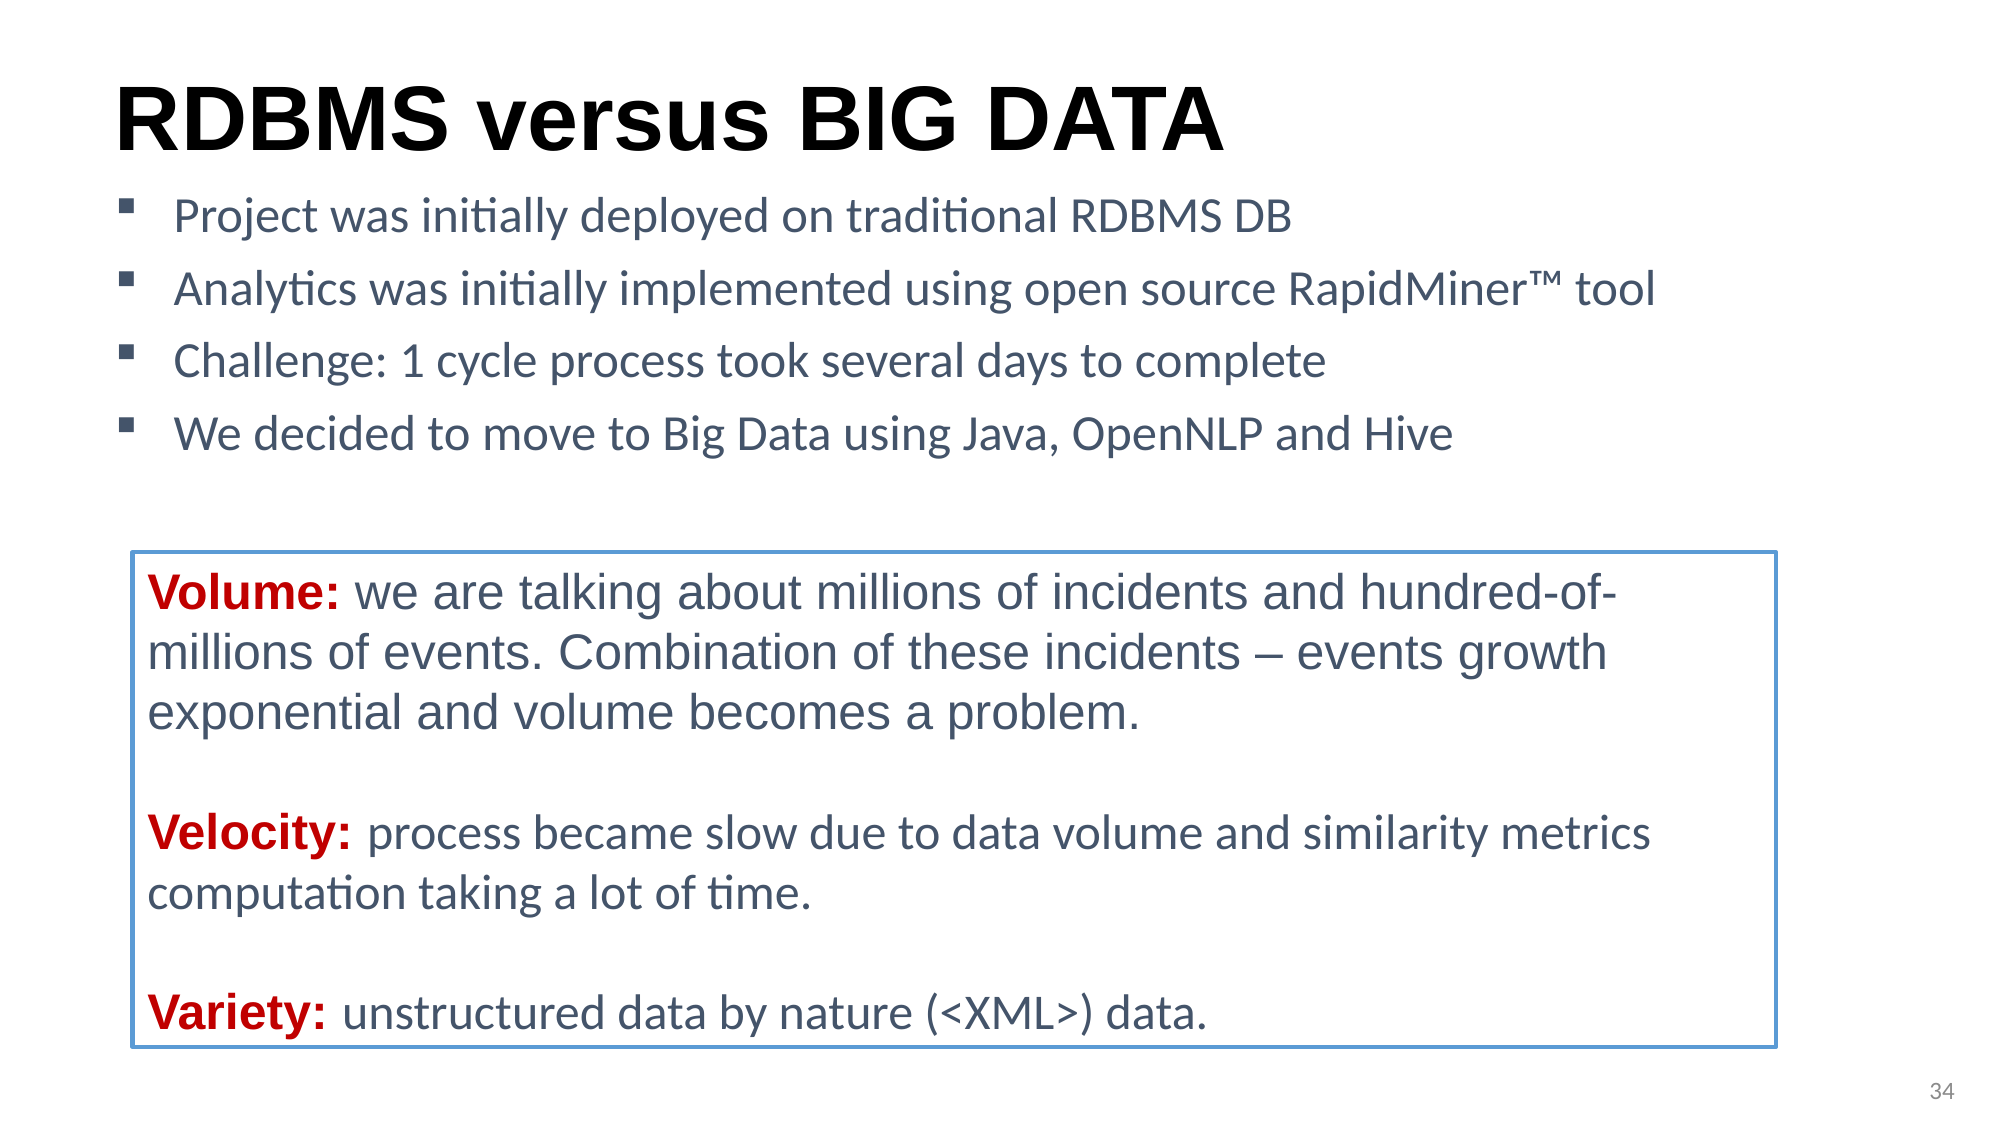

# RDBMS versus BIG DATA
Project was initially deployed on traditional RDBMS DB
Analytics was initially implemented using open source RapidMiner™ tool
Challenge: 1 cycle process took several days to complete
We decided to move to Big Data using Java, OpenNLP and Hive
Volume: we are talking about millions of incidents and hundred-of-millions of events. Combination of these incidents – events growth exponential and volume becomes a problem.

Velocity: process became slow due to data volume and similarity metrics computation taking a lot of time.

Variety: unstructured data by nature (<XML>) data.
34